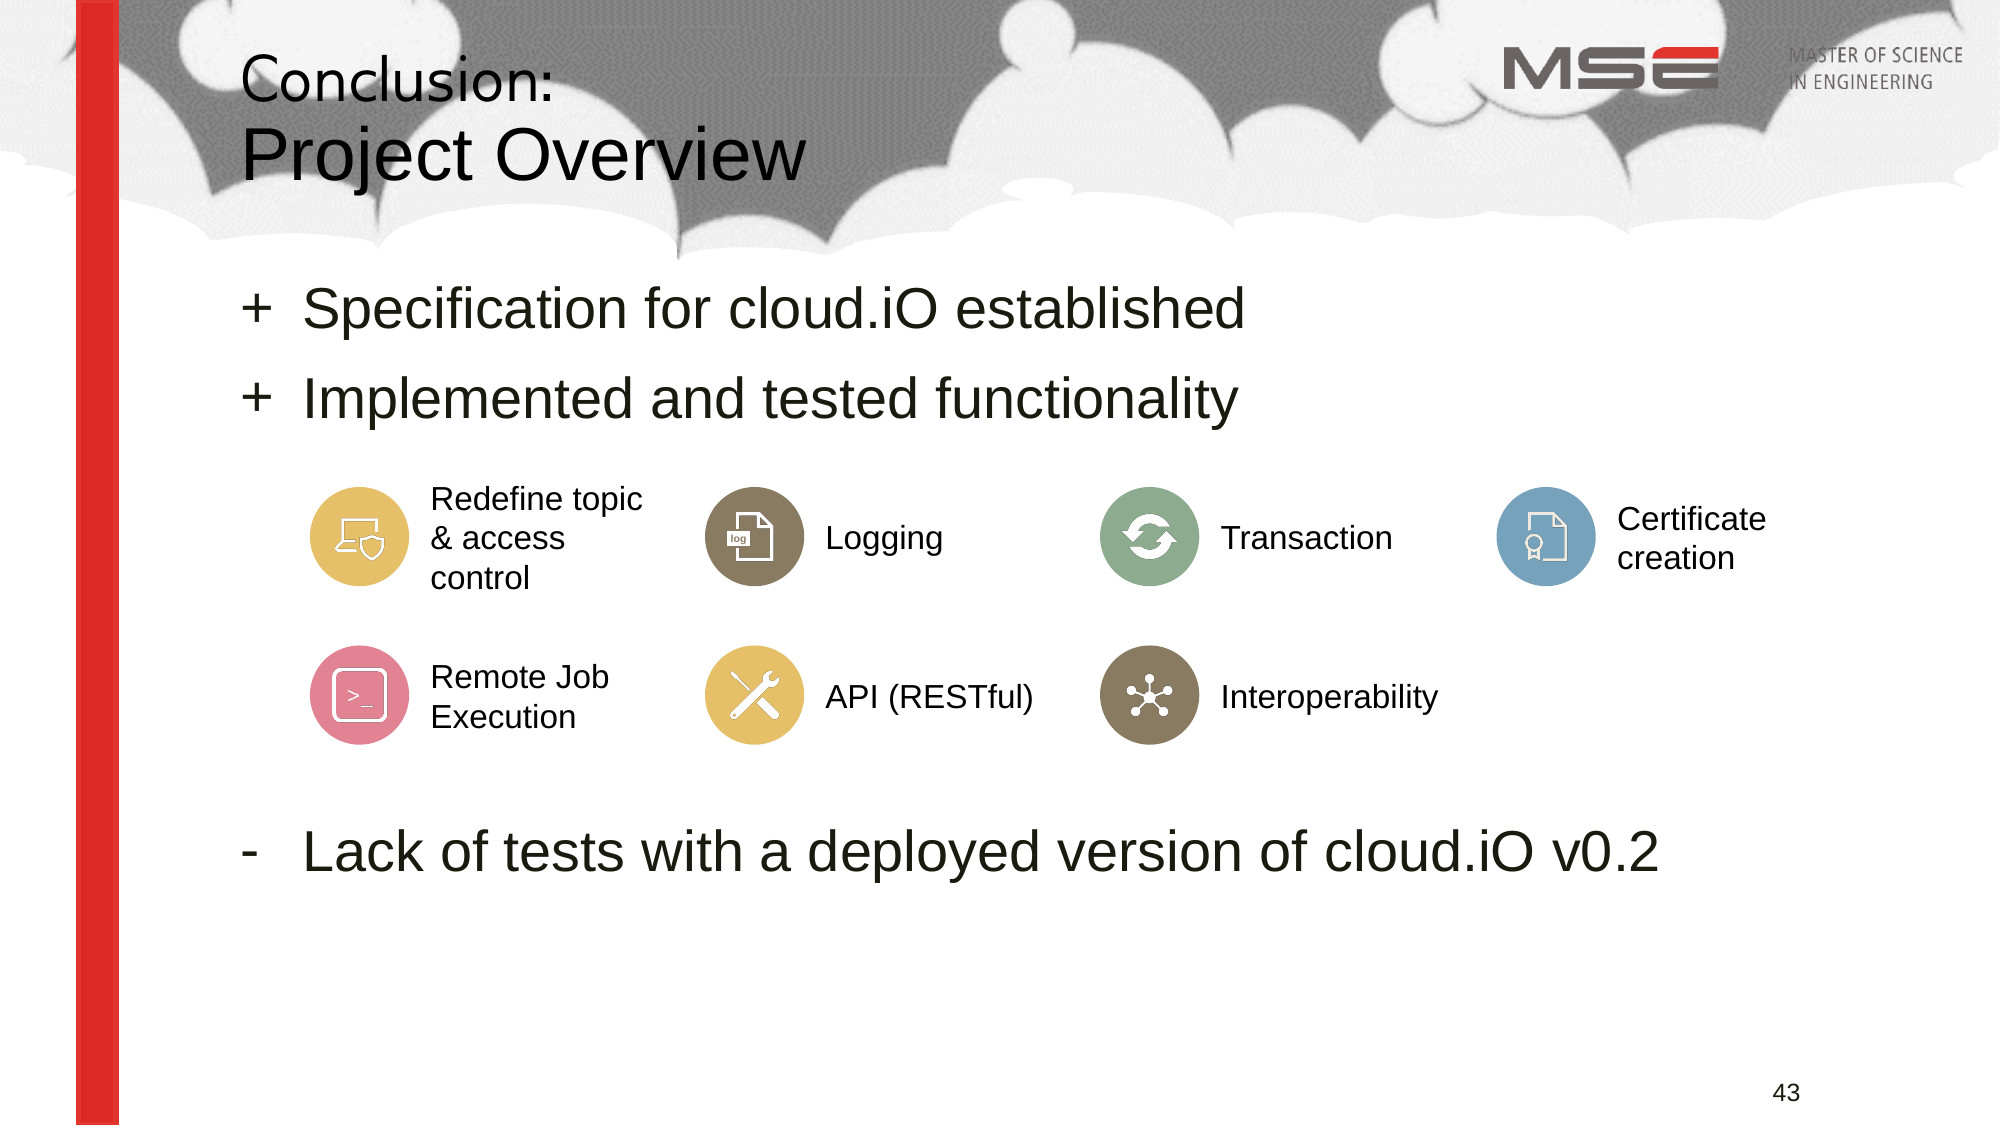

# Conclusion: Project Overview
Specification for cloud.iO established
Implemented and tested functionality

Lack of tests with a deployed version of cloud.iO v0.2
Redefine topic & access control
Logging
Transaction
Certificate creation
Remote Job Execution
API (RESTful)
Interoperability
log
43